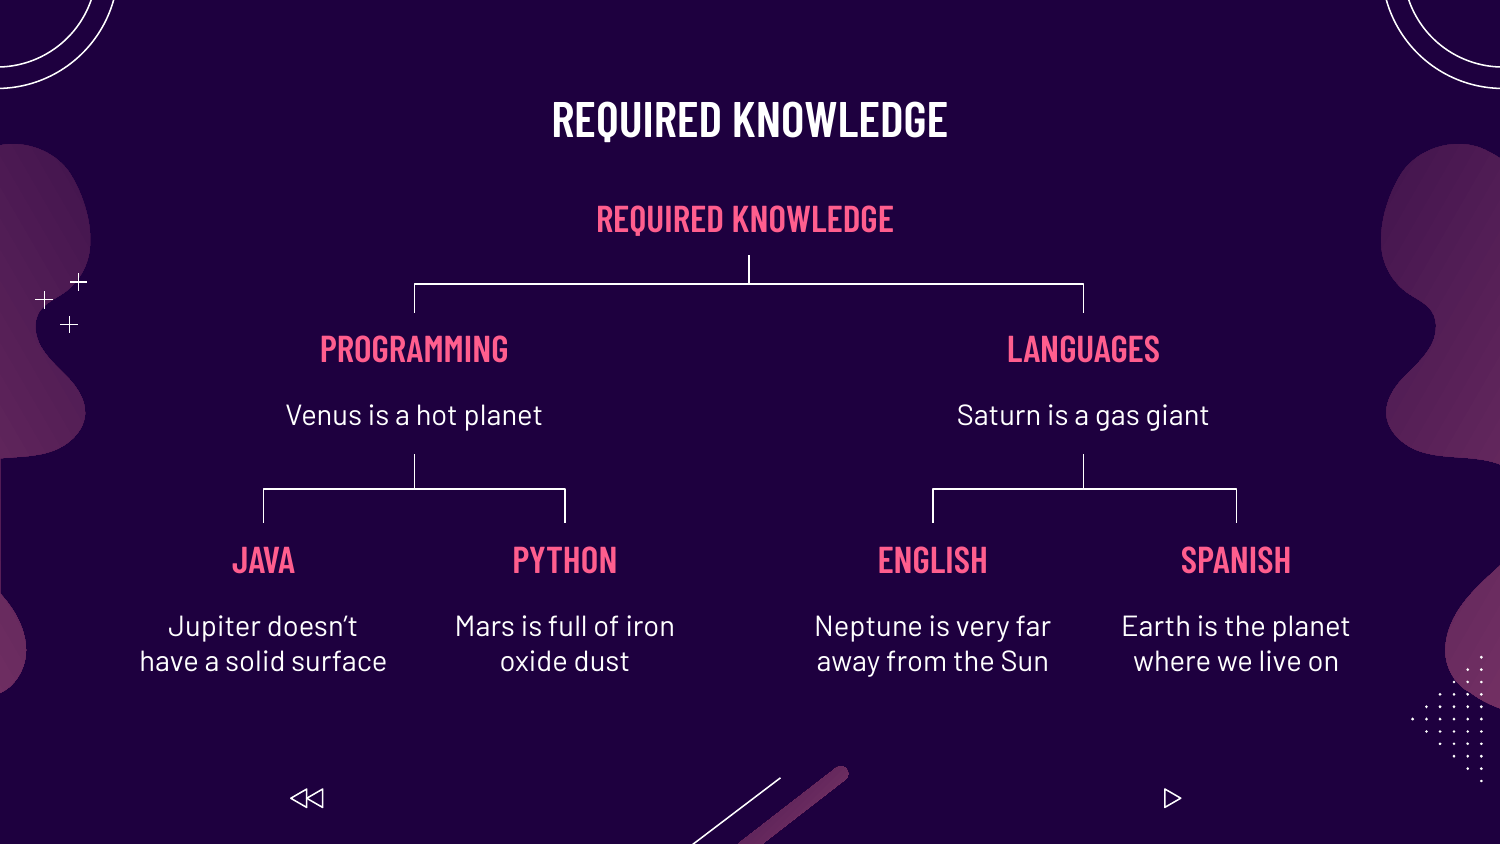

# REQUIRED KNOWLEDGE
REQUIRED KNOWLEDGE
PROGRAMMING
LANGUAGES
Venus is a hot planet
Saturn is a gas giant
SPANISH
JAVA
PYTHON
ENGLISH
Earth is the planet where we live on
Jupiter doesn’t have a solid surface
Mars is full of iron oxide dust
Neptune is very far away from the Sun